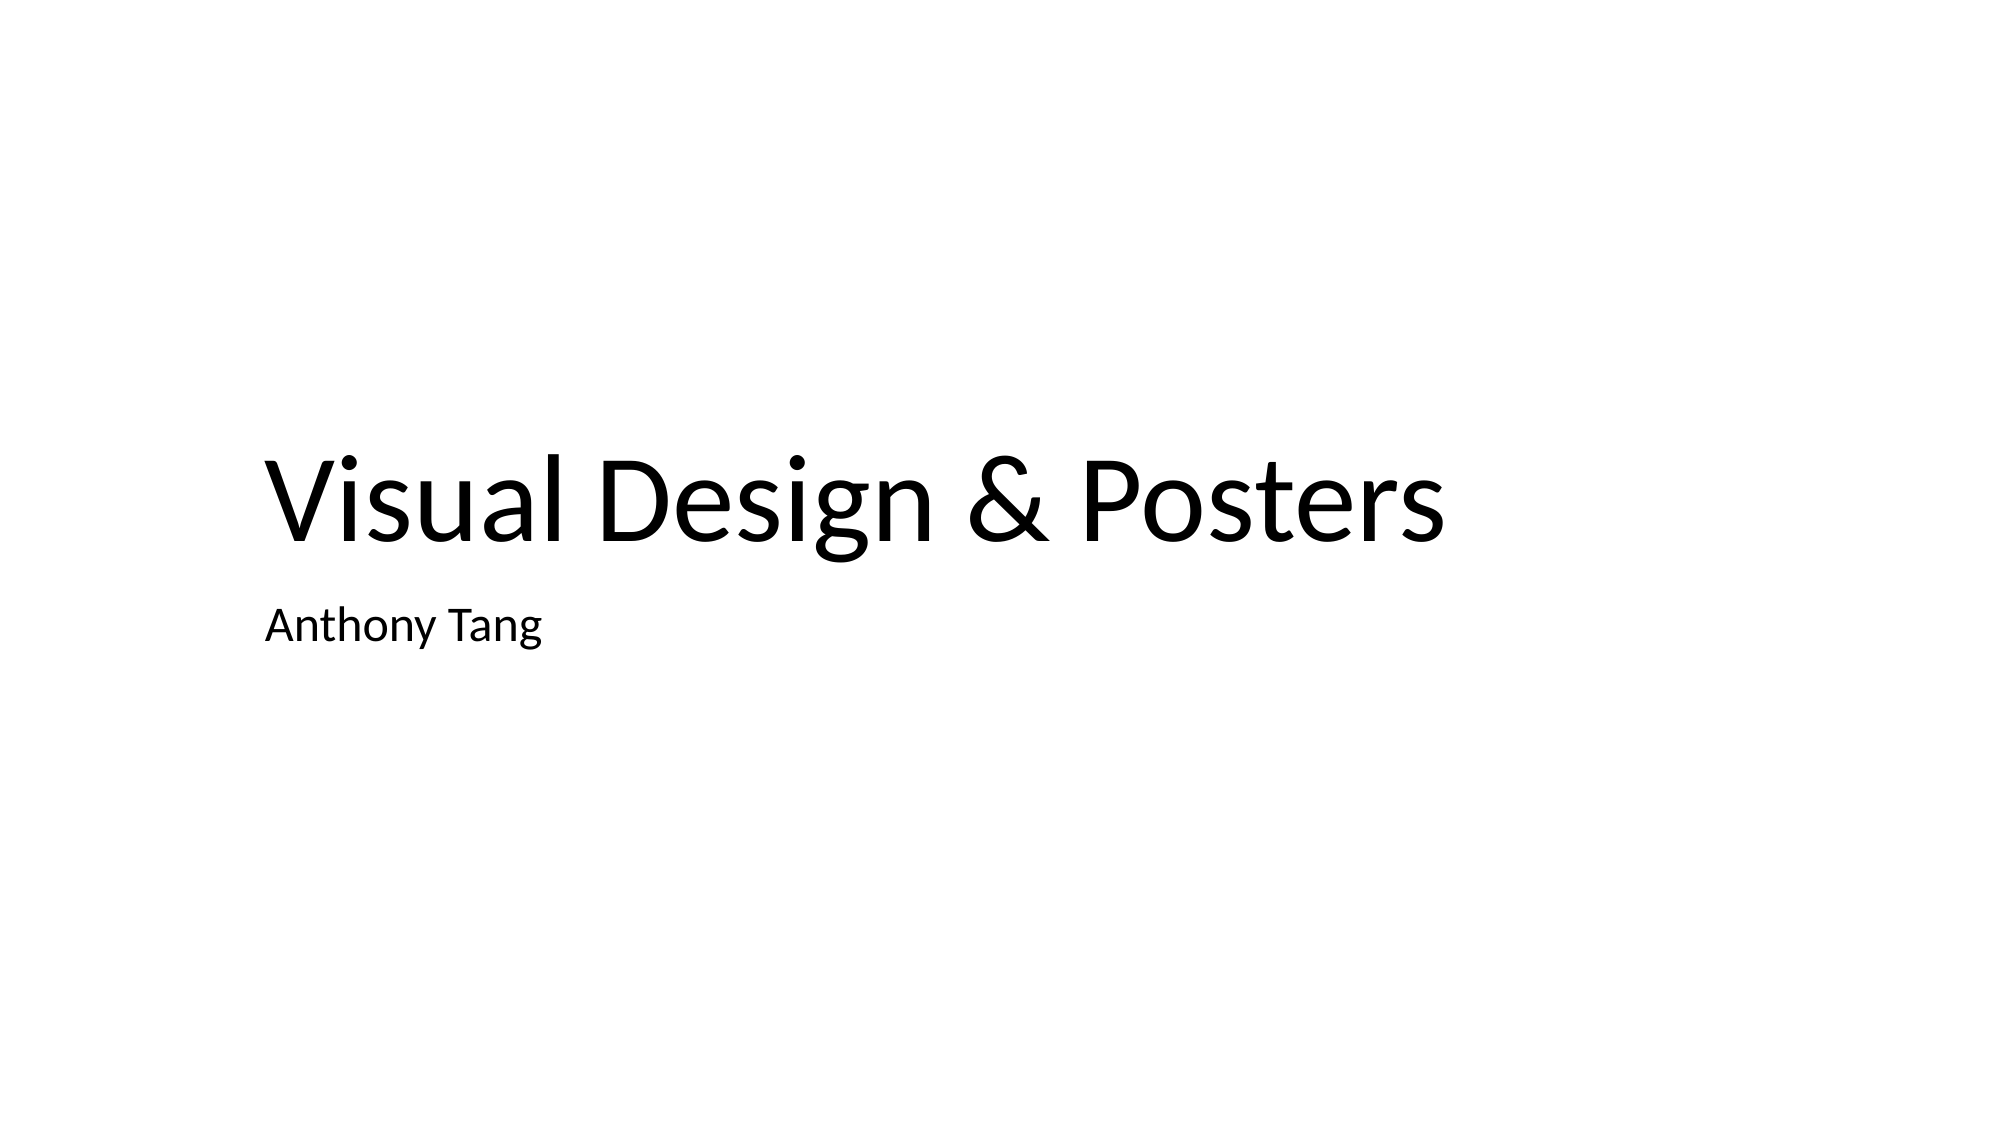

# Visual Design & Posters
Anthony Tang